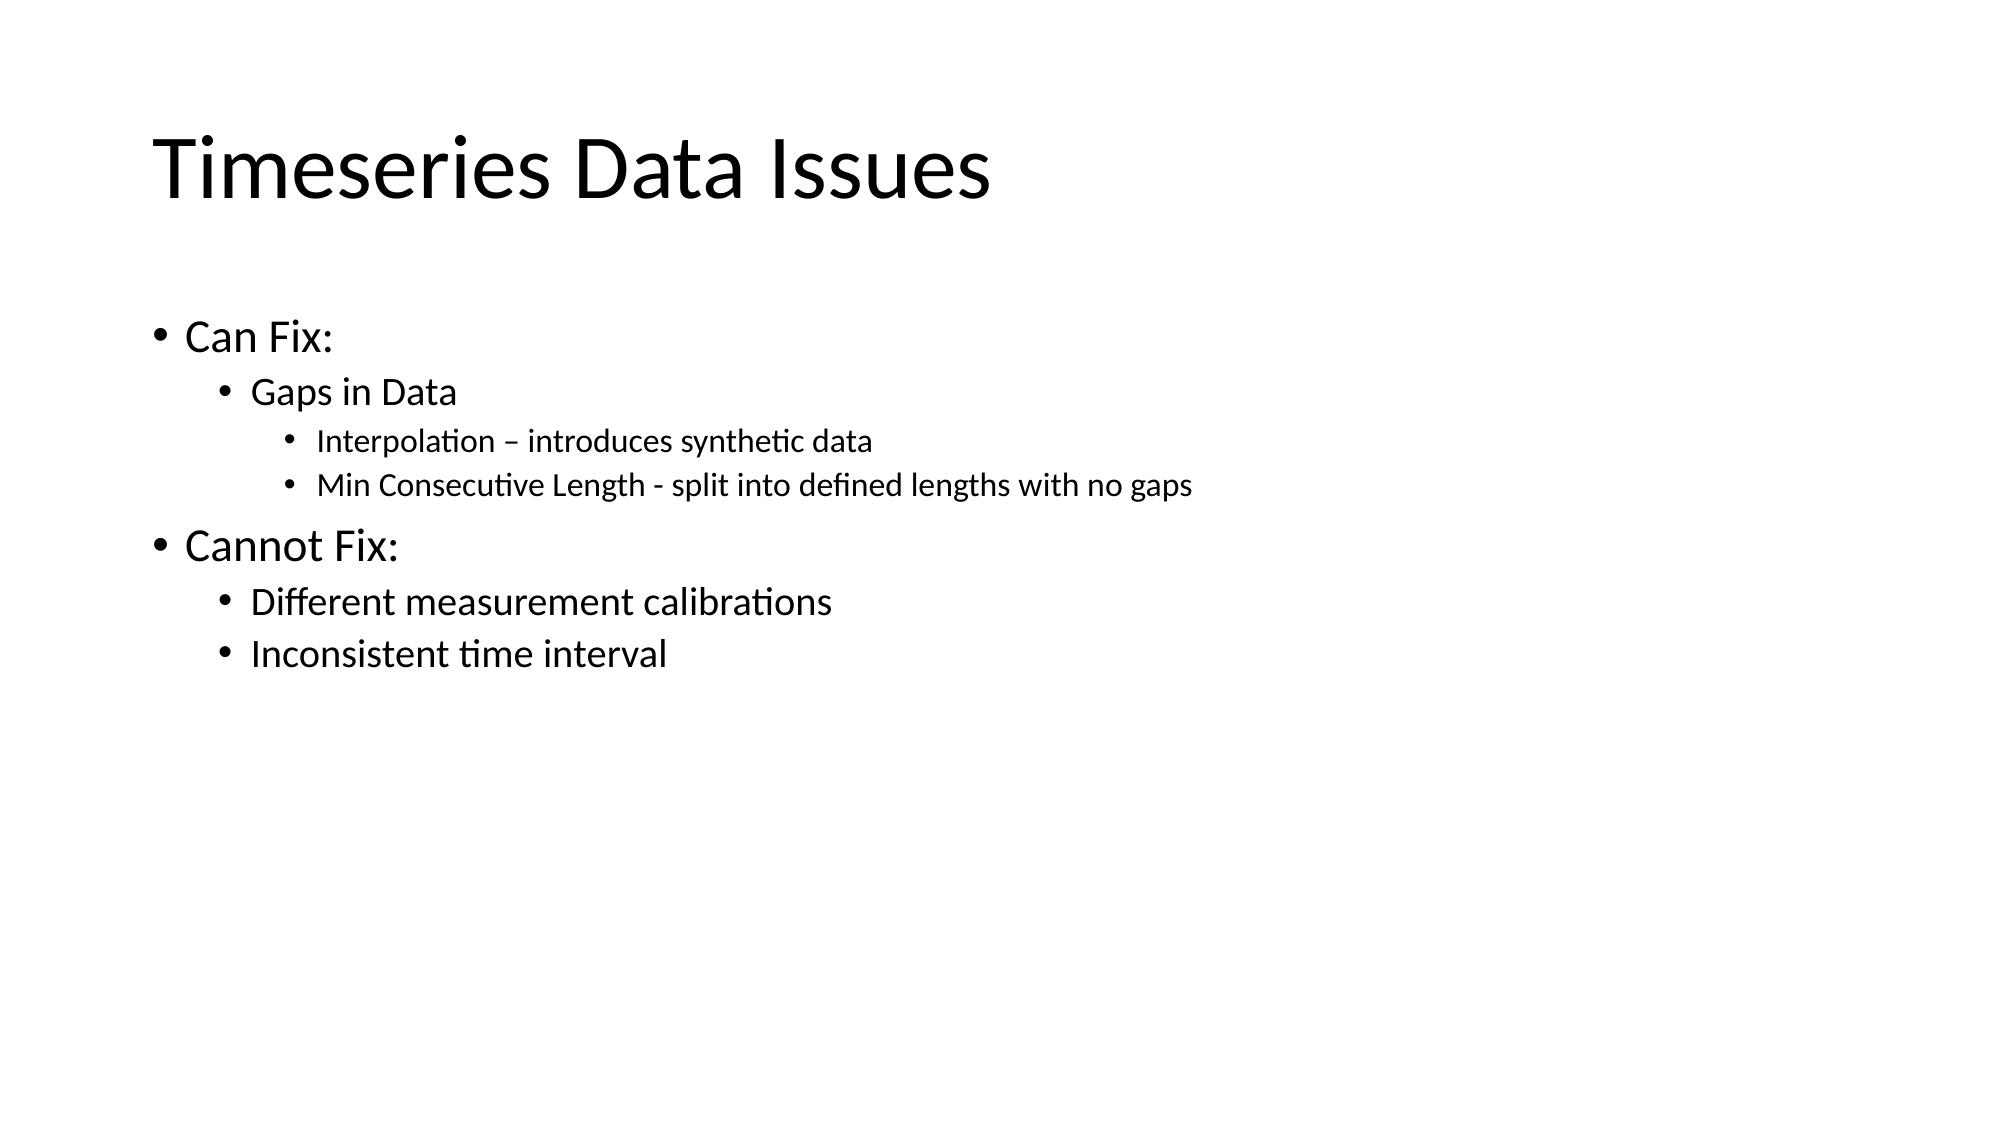

# Timeseries Data Issues
Can Fix:
Gaps in Data
Interpolation – introduces synthetic data
Min Consecutive Length - split into defined lengths with no gaps
Cannot Fix:
Different measurement calibrations
Inconsistent time interval